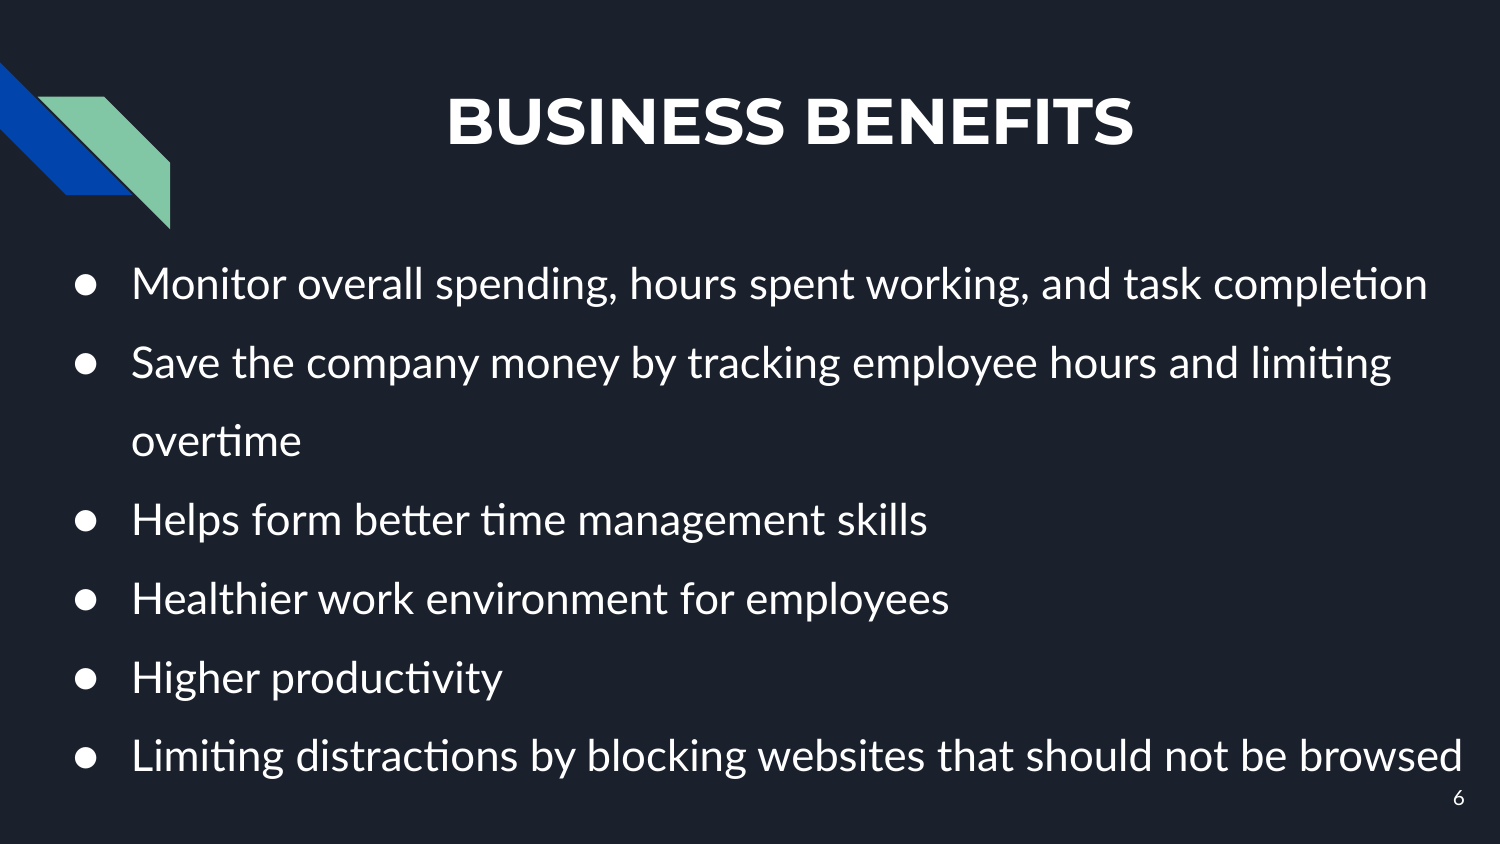

# BUSINESS BENEFITS
Monitor overall spending, hours spent working, and task completion
Save the company money by tracking employee hours and limiting overtime
Helps form better time management skills
Healthier work environment for employees
Higher productivity
Limiting distractions by blocking websites that should not be browsed
6